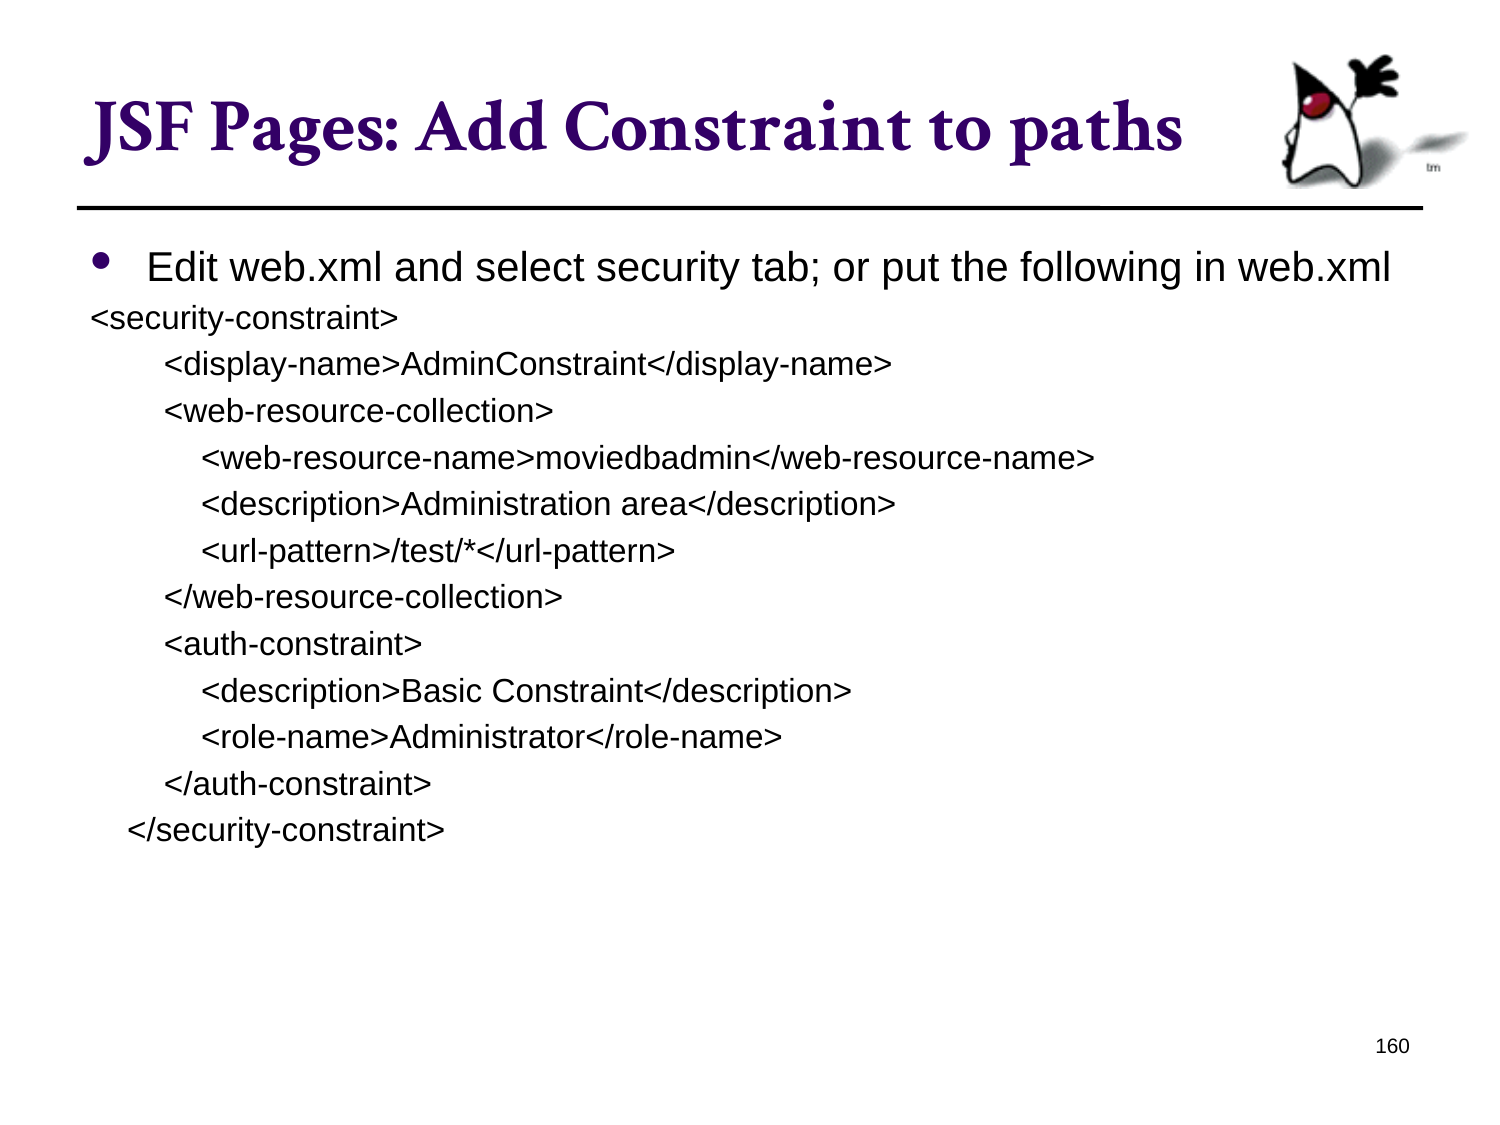

# JSF Pages: Add Constraint to paths
Edit web.xml and select security tab; or put the following in web.xml
<security-constraint>
        <display-name>AdminConstraint</display-name>
        <web-resource-collection>
            <web-resource-name>moviedbadmin</web-resource-name>
            <description>Administration area</description>
            <url-pattern>/test/*</url-pattern>
        </web-resource-collection>
        <auth-constraint>
            <description>Basic Constraint</description>
            <role-name>Administrator</role-name>
        </auth-constraint>
    </security-constraint>
160